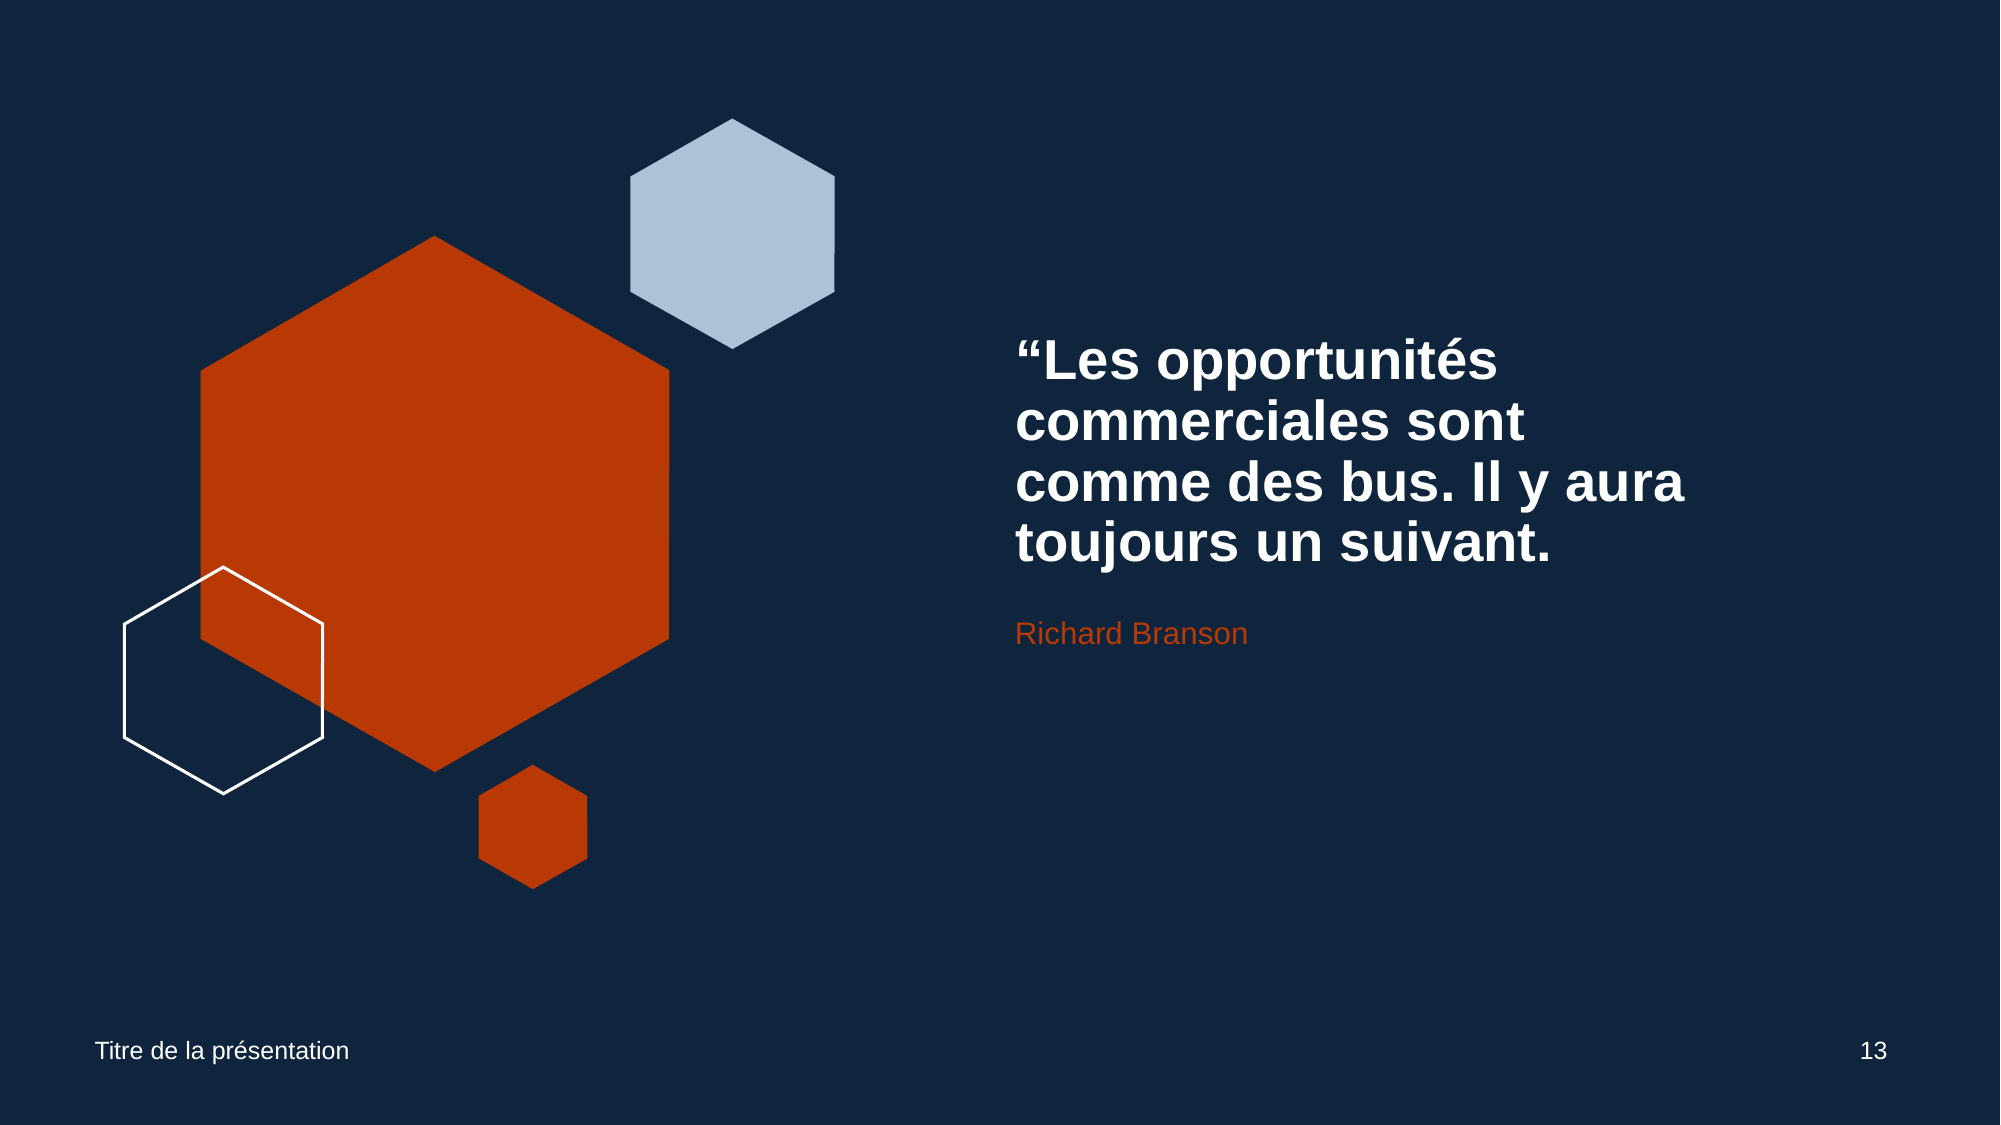

# “Les opportunités commerciales sont comme des bus. Il y aura toujours un suivant.
Richard Branson

13
Titre de la présentation